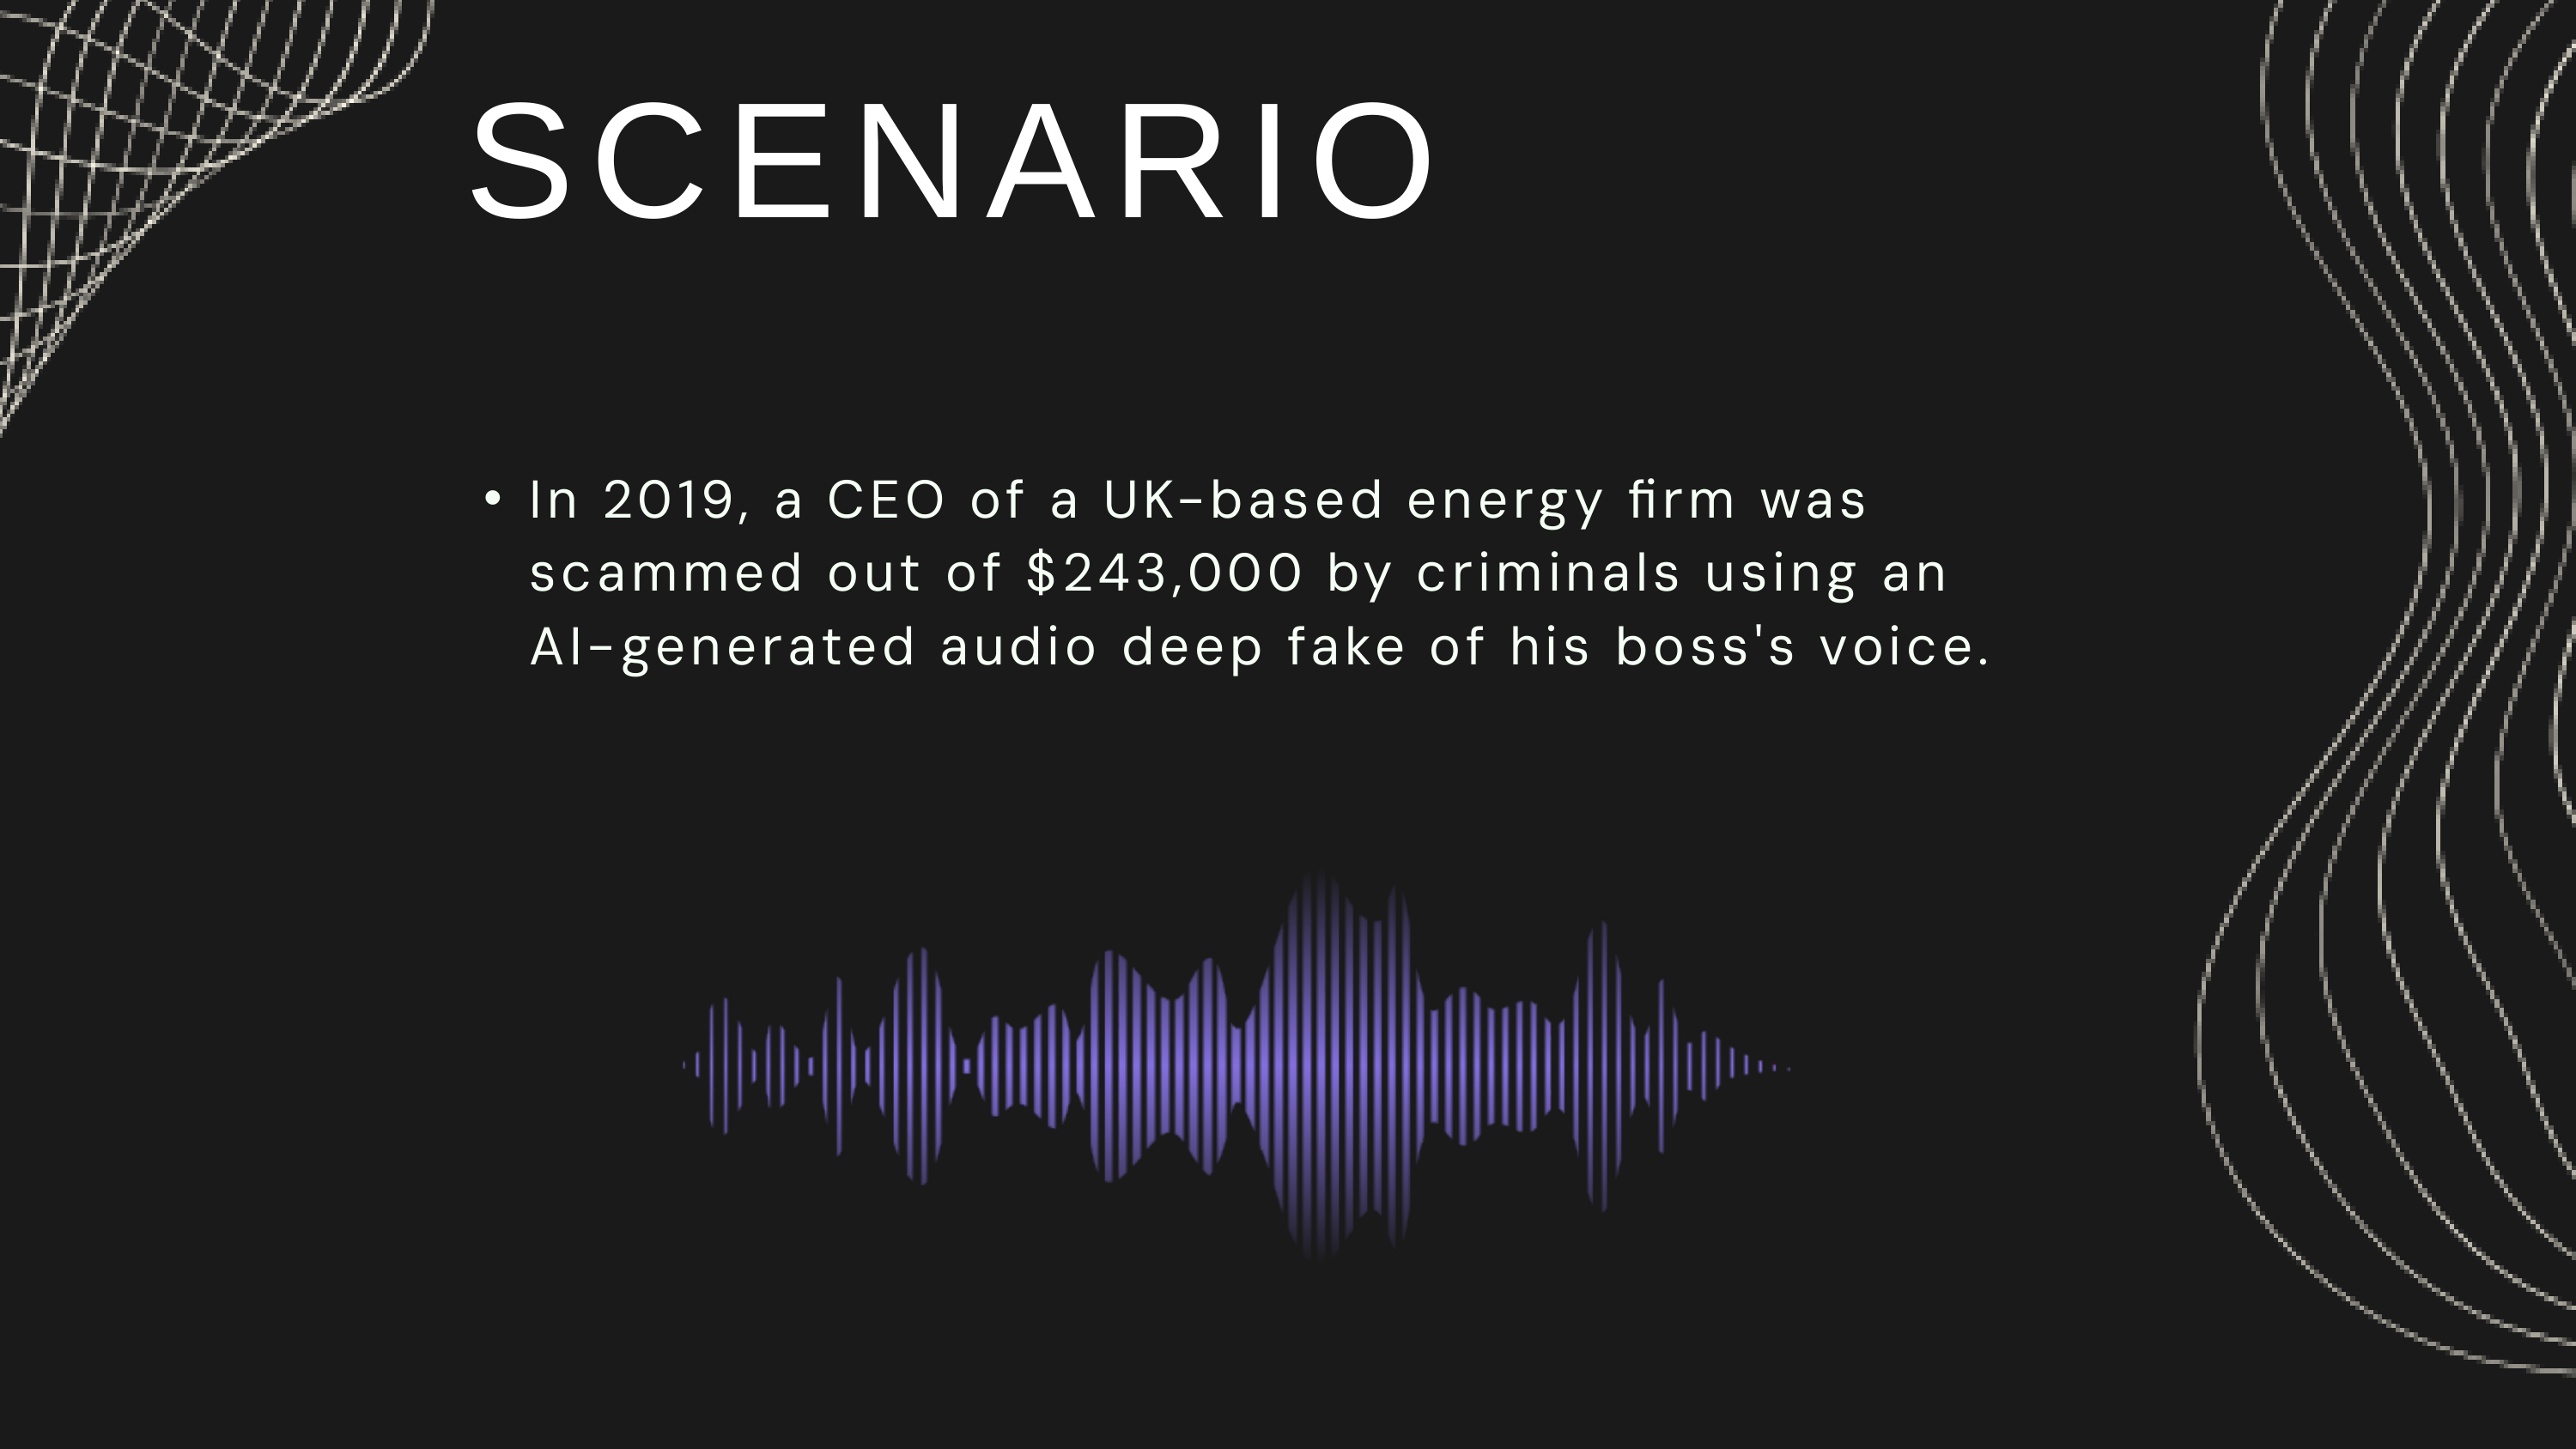

SCENARIO
In 2019, a CEO of a UK-based energy firm was scammed out of $243,000 by criminals using an AI-generated audio deep fake of his boss's voice.